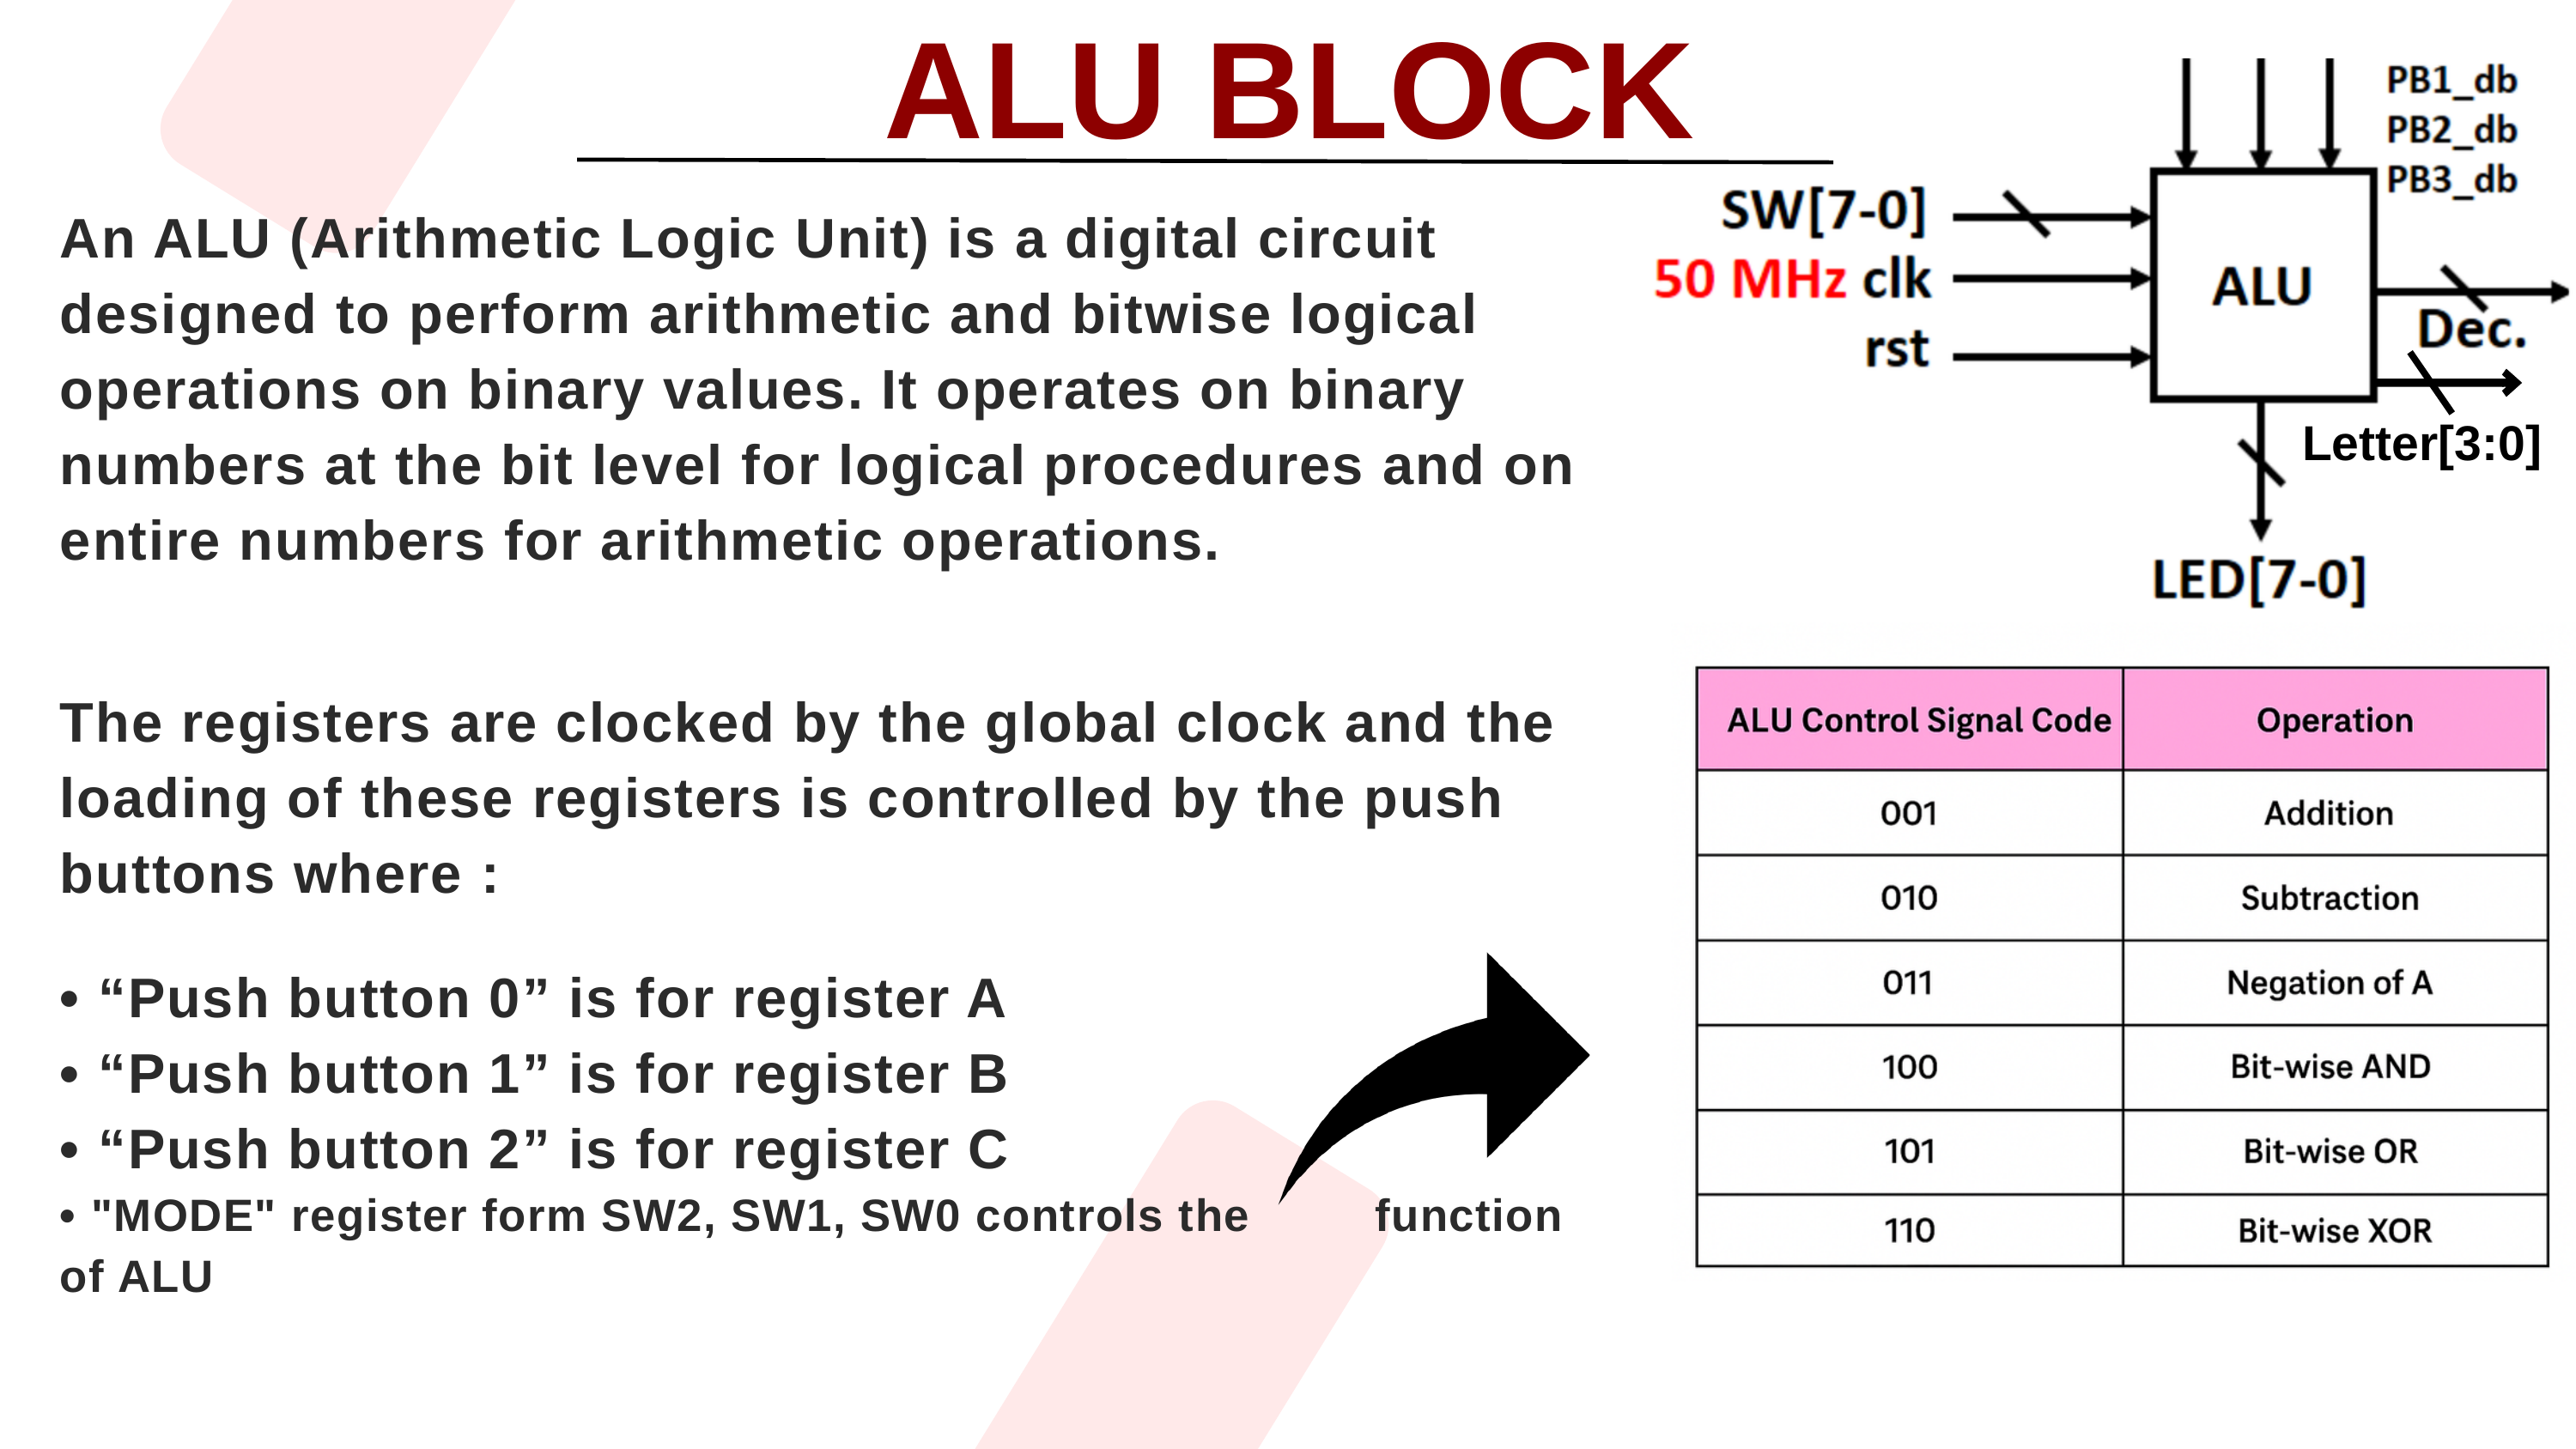

ALU BLOCK

An ALU (Arithmetic Logic Unit) is a digital circuit designed to perform arithmetic and bitwise logical operations on binary values. It operates on binary numbers at the bit level for logical procedures and on entire numbers for arithmetic operations.

Letter[3:0]

The registers are clocked by the global clock and the loading of these registers is controlled by the push buttons where :

• “Push button 0” is for register A
• “Push button 1” is for register B
• “Push button 2” is for register C
• "MODE" register form SW2, SW1, SW0 controls the         function of ALU